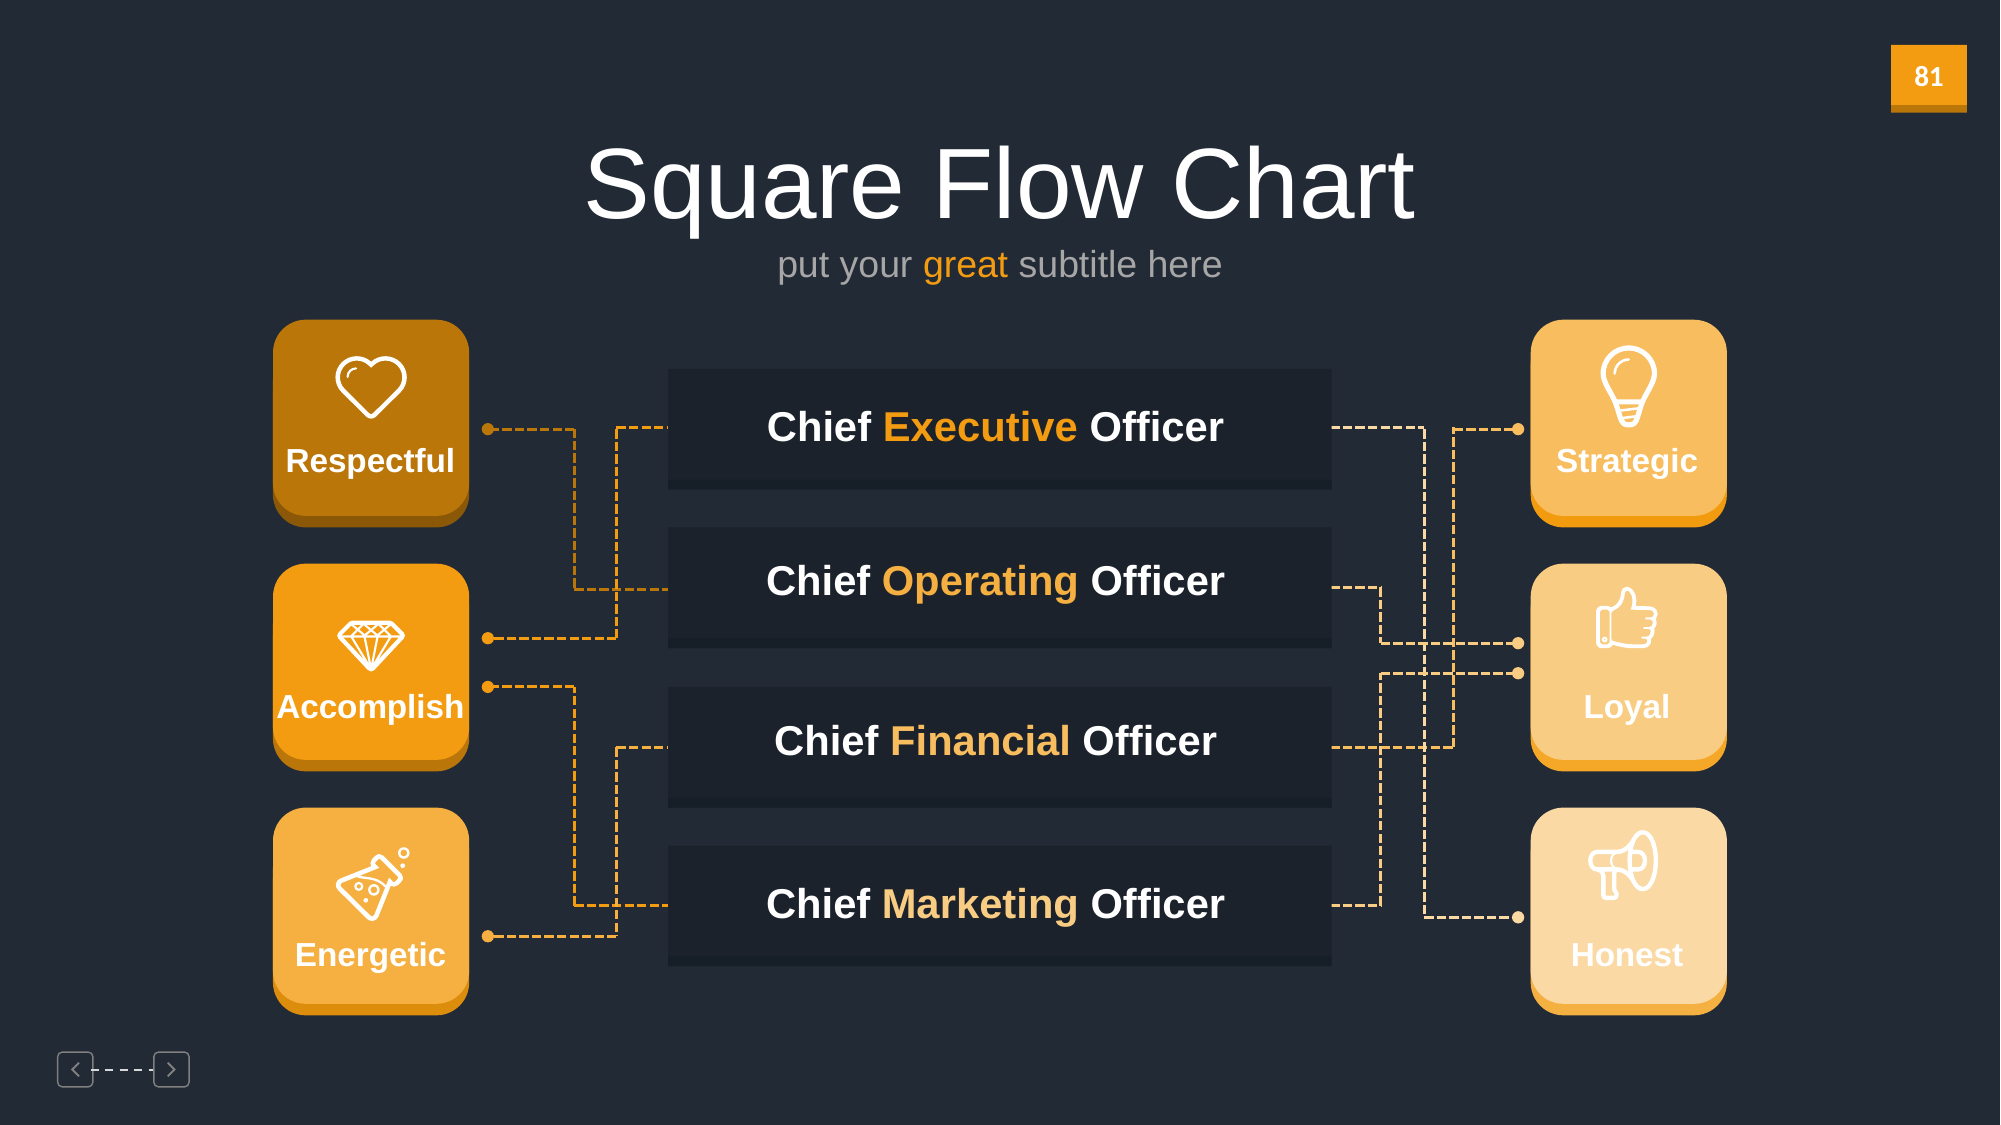

Square Flow Chart
put your great subtitle here

Respectful

Strategic

Chief Executive Officer

Chief Operating Officer

Accomplish

Loyal

Chief Financial Officer

Energetic

Honest

Chief Marketing Officer